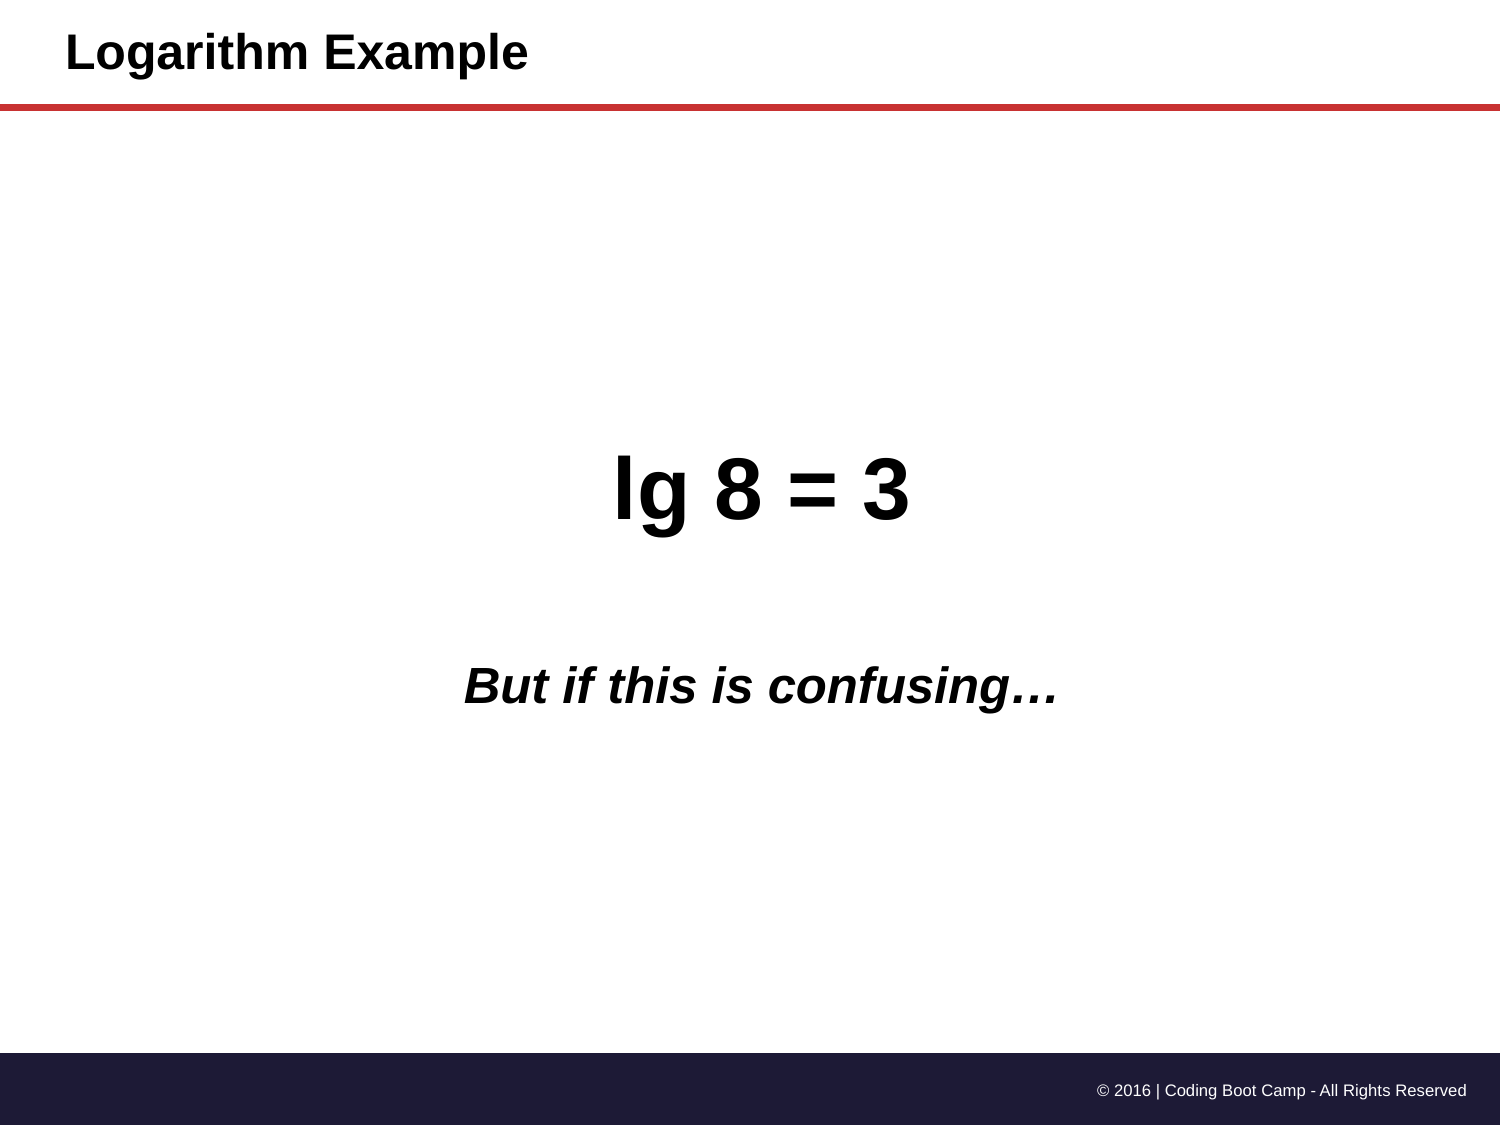

# Logarithm Example
lg 8 = 3

But if this is confusing…